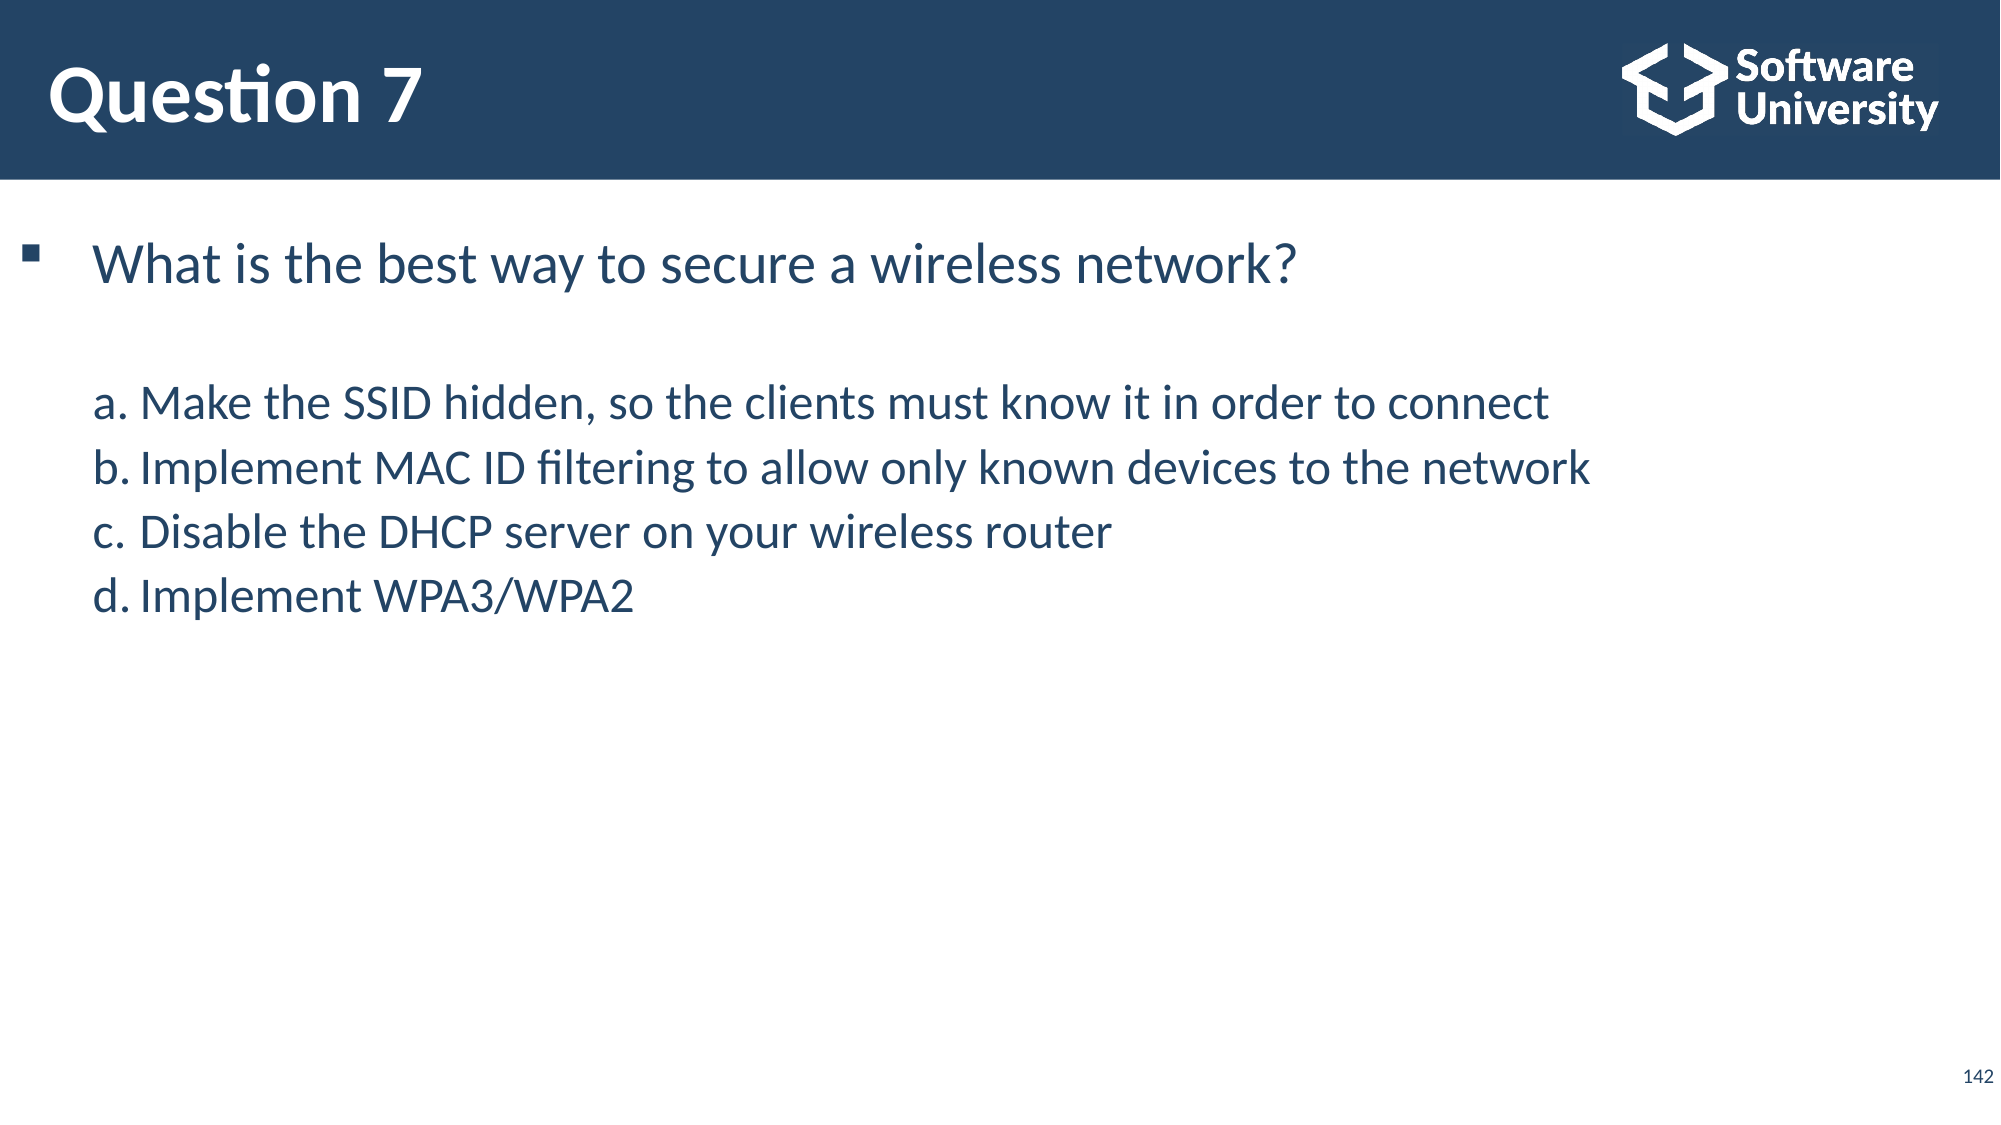

# Question 7
What is the best way to secure a wireless network?
Make the SSID hidden, so the clients must know it in order to connect
Implement MAC ID filtering to allow only known devices to the network
Disable the DHCP server on your wireless router
Implement WPA3/WPA2
142